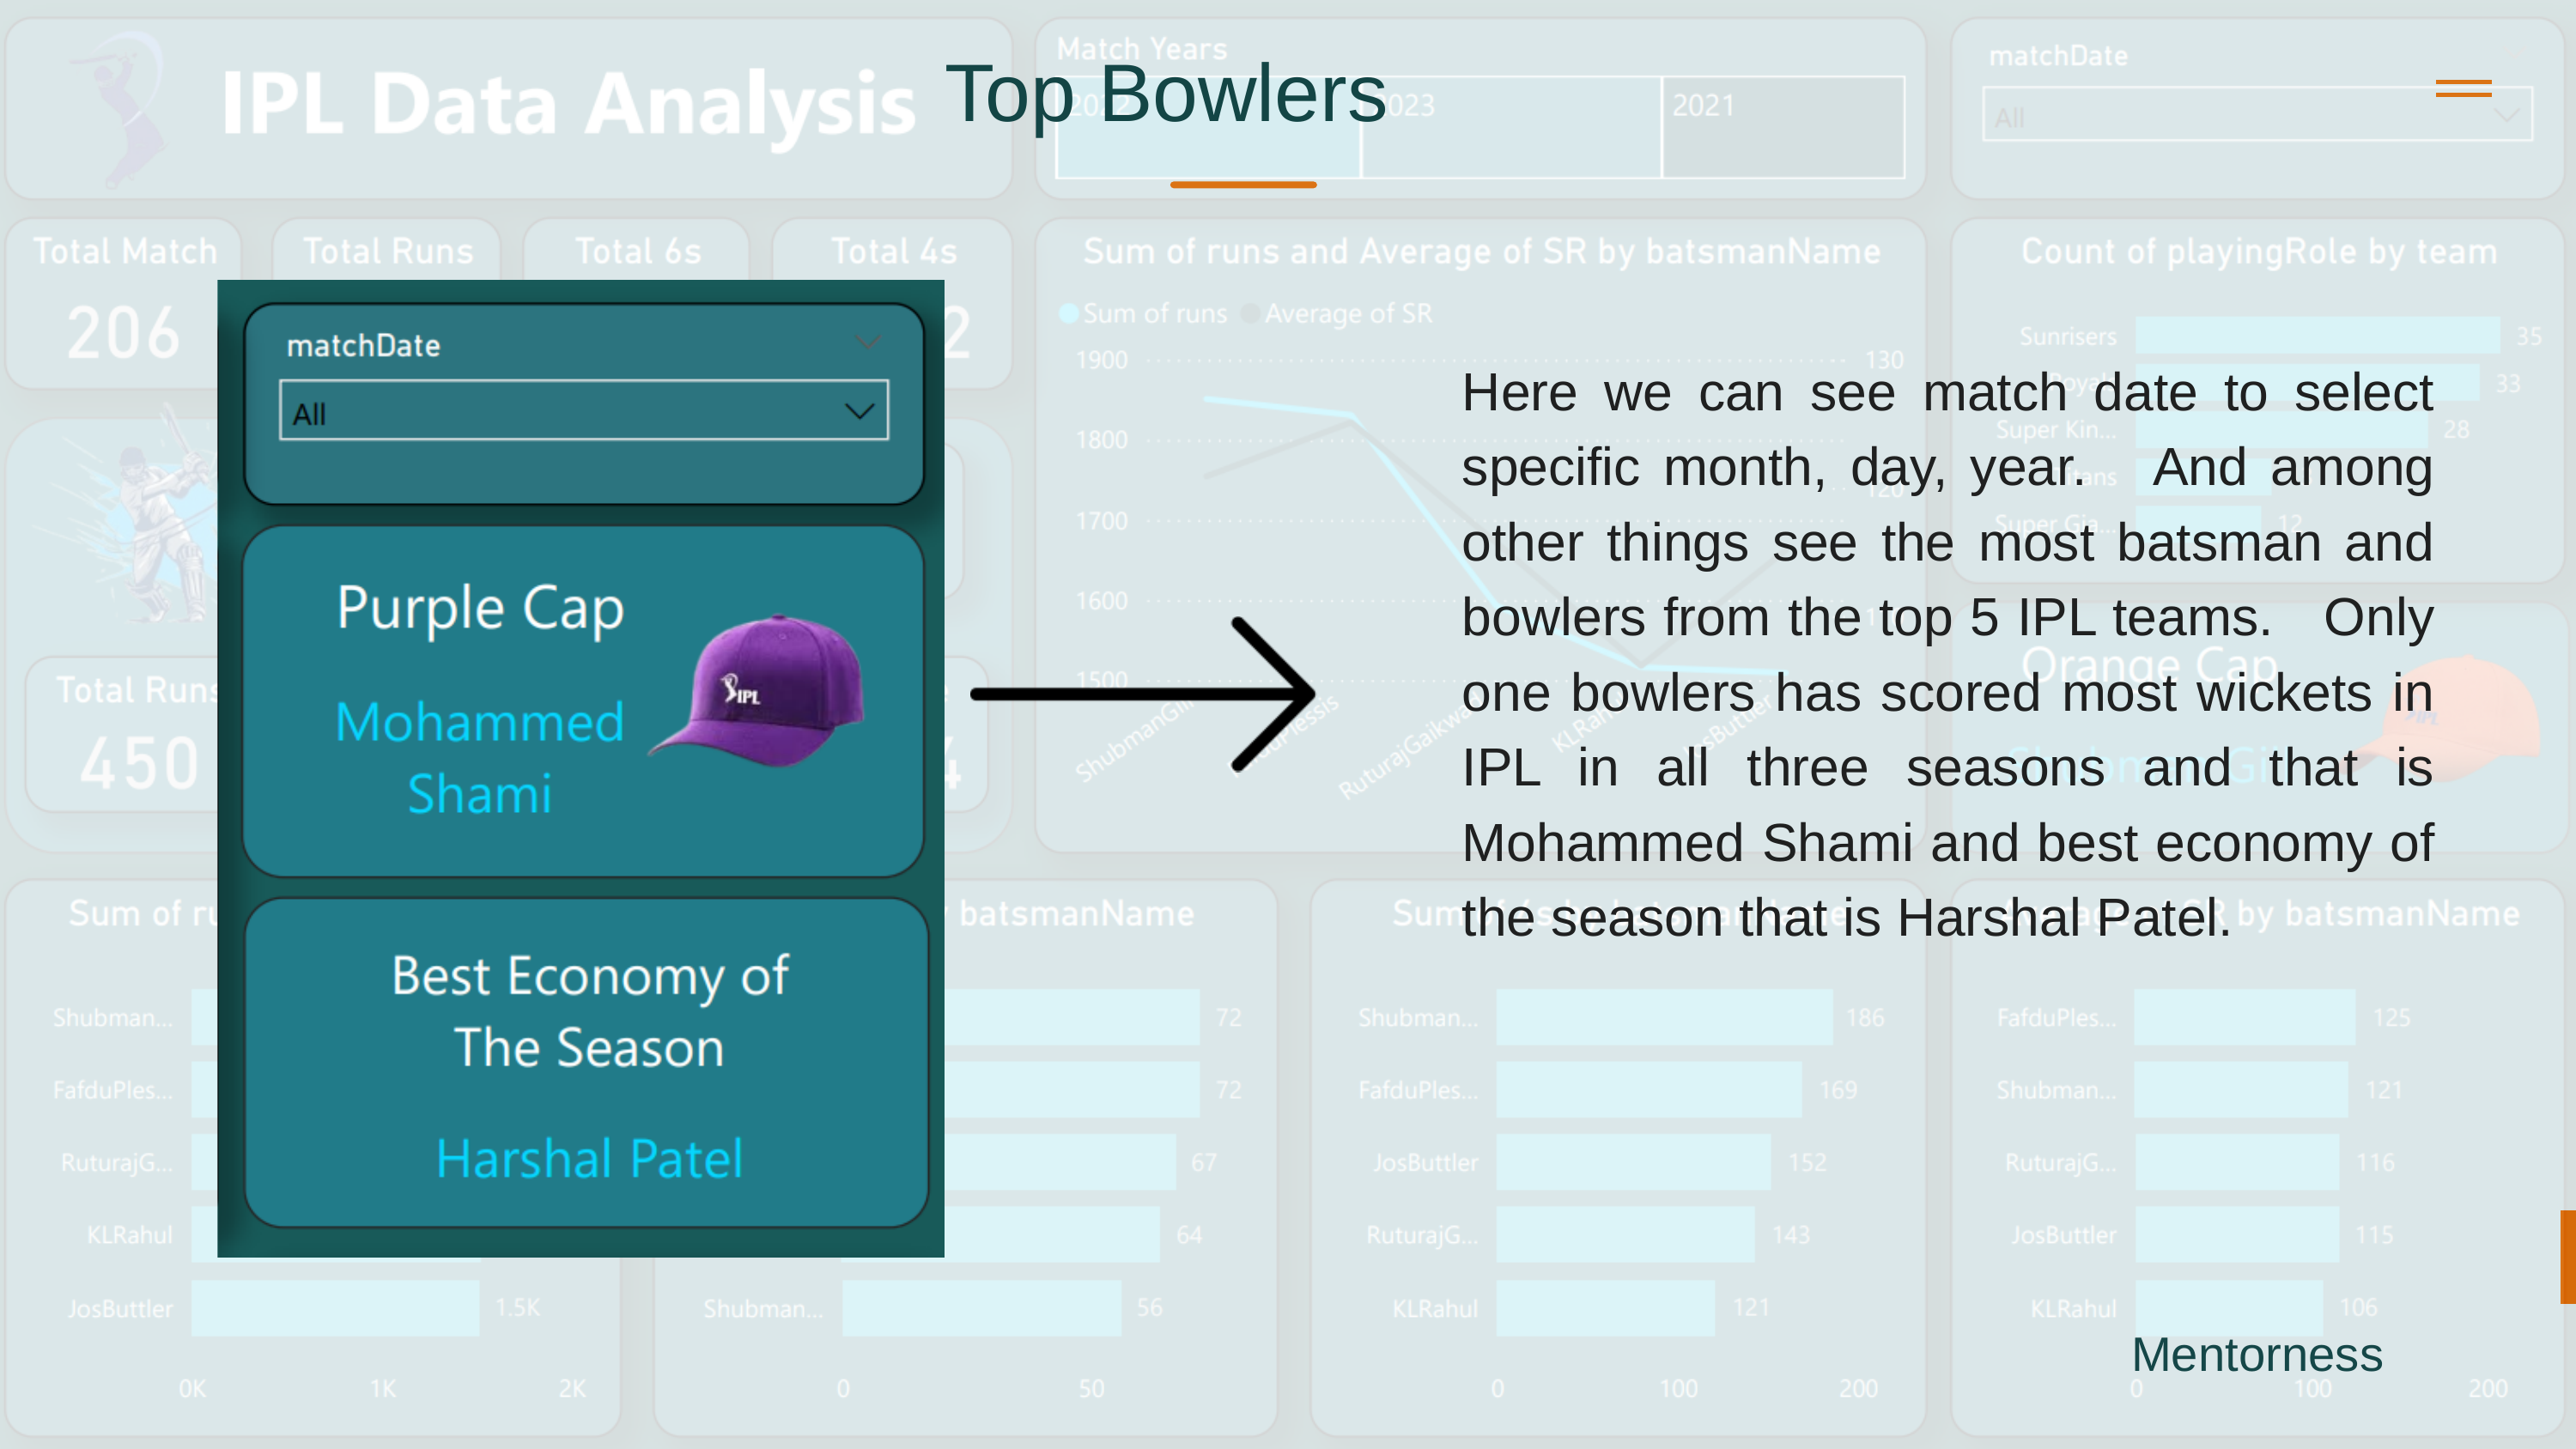

Top Bowlers

Here we can see match date to select specific month, day, year.   And among other things see the most batsman and bowlers from the top 5 IPL teams.   Only one bowlers has scored most wickets in IPL in all three seasons and that is Mohammed Shami and best economy of the season that is Harshal Patel.

Mentorness